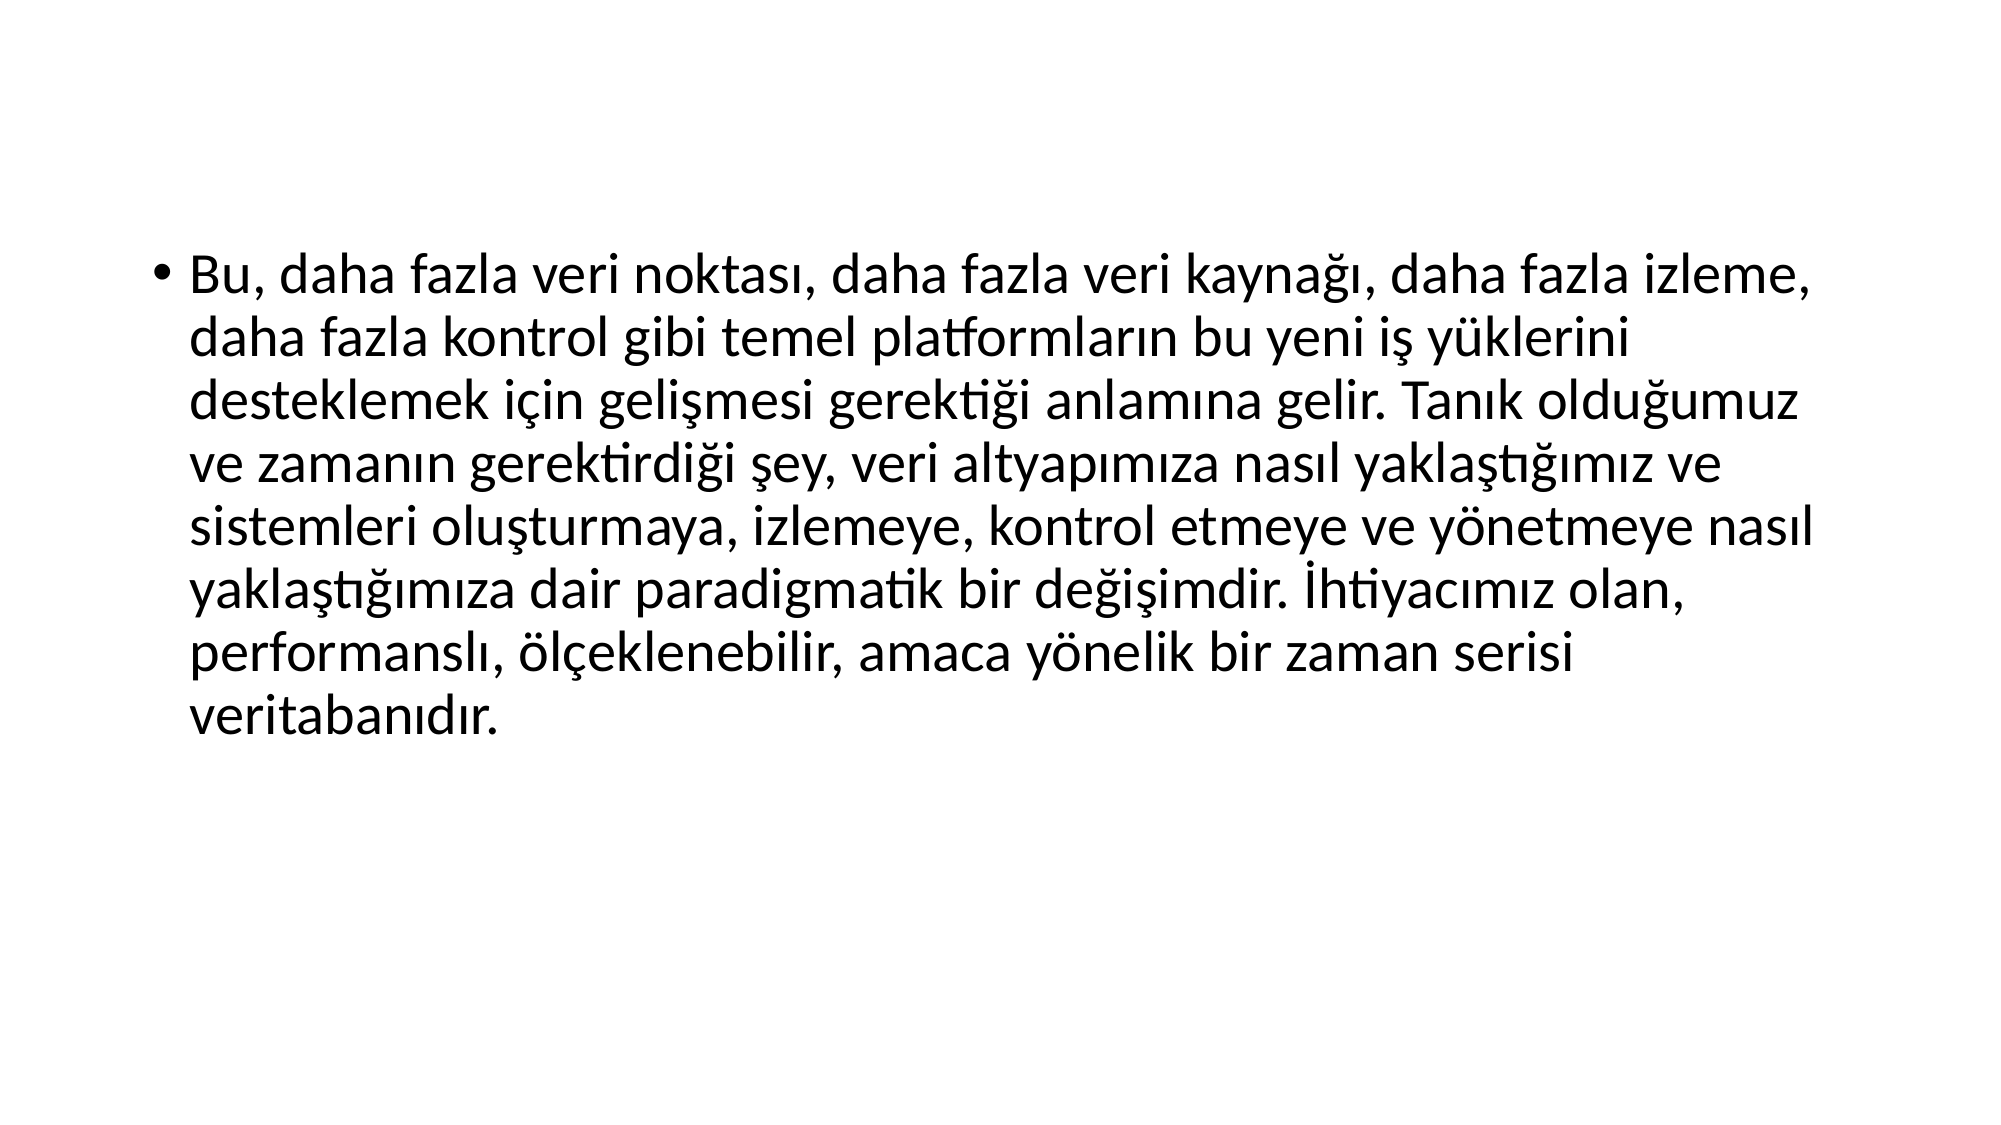

Bu, daha fazla veri noktası, daha fazla veri kaynağı, daha fazla izleme, daha fazla kontrol gibi temel platformların bu yeni iş yüklerini desteklemek için gelişmesi gerektiği anlamına gelir. Tanık olduğumuz ve zamanın gerektirdiği şey, veri altyapımıza nasıl yaklaştığımız ve sistemleri oluşturmaya, izlemeye, kontrol etmeye ve yönetmeye nasıl yaklaştığımıza dair paradigmatik bir değişimdir. İhtiyacımız olan, performanslı, ölçeklenebilir, amaca yönelik bir zaman serisi veritabanıdır.